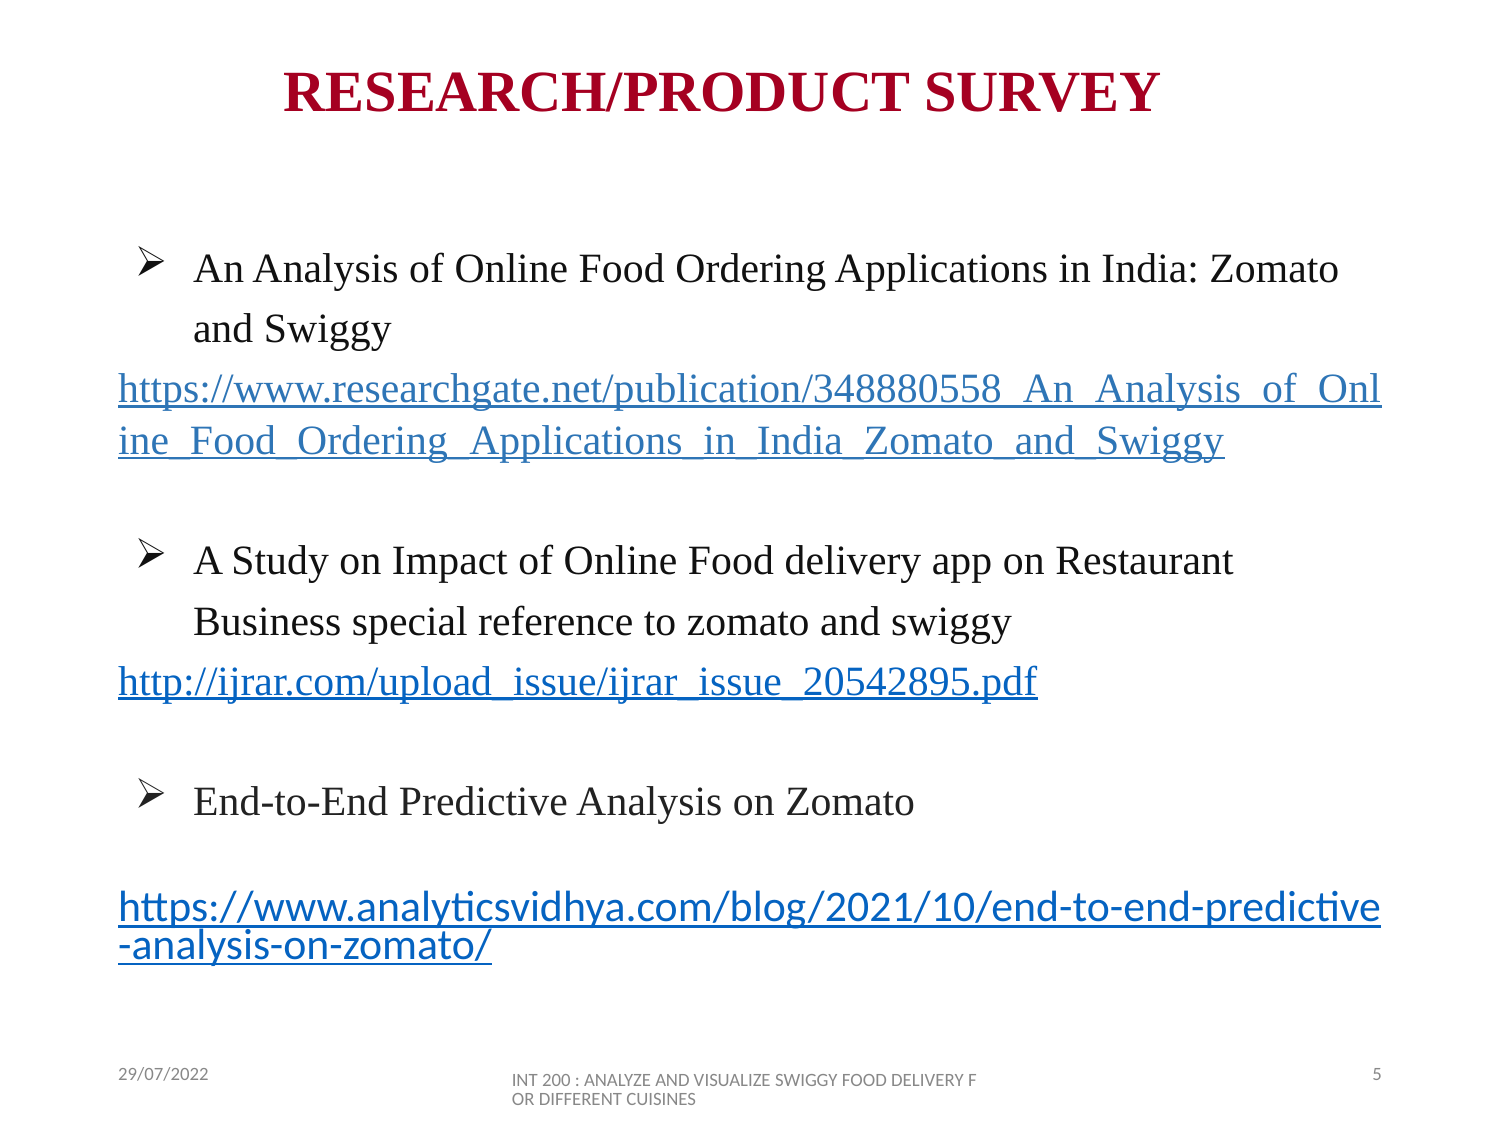

# RESEARCH/PRODUCT SURVEY

An Analysis of Online Food Ordering Applications in India: Zomato and Swiggy
https://www.researchgate.net/publication/348880558_An_Analysis_of_Online_Food_Ordering_Applications_in_India_Zomato_and_Swiggy

A Study on Impact of Online Food delivery app on Restaurant Business special reference to zomato and swiggy
http://ijrar.com/upload_issue/ijrar_issue_20542895.pdf

End-to-End Predictive Analysis on Zomato
  https://www.analyticsvidhya.com/blog/2021/10/end-to-end-predictive-analysis-on-zomato/

29/07/2022
5
INT 200 : ANALYZE AND VISUALIZE SWIGGY FOOD DELIVERY FOR DIFFERENT CUISINES